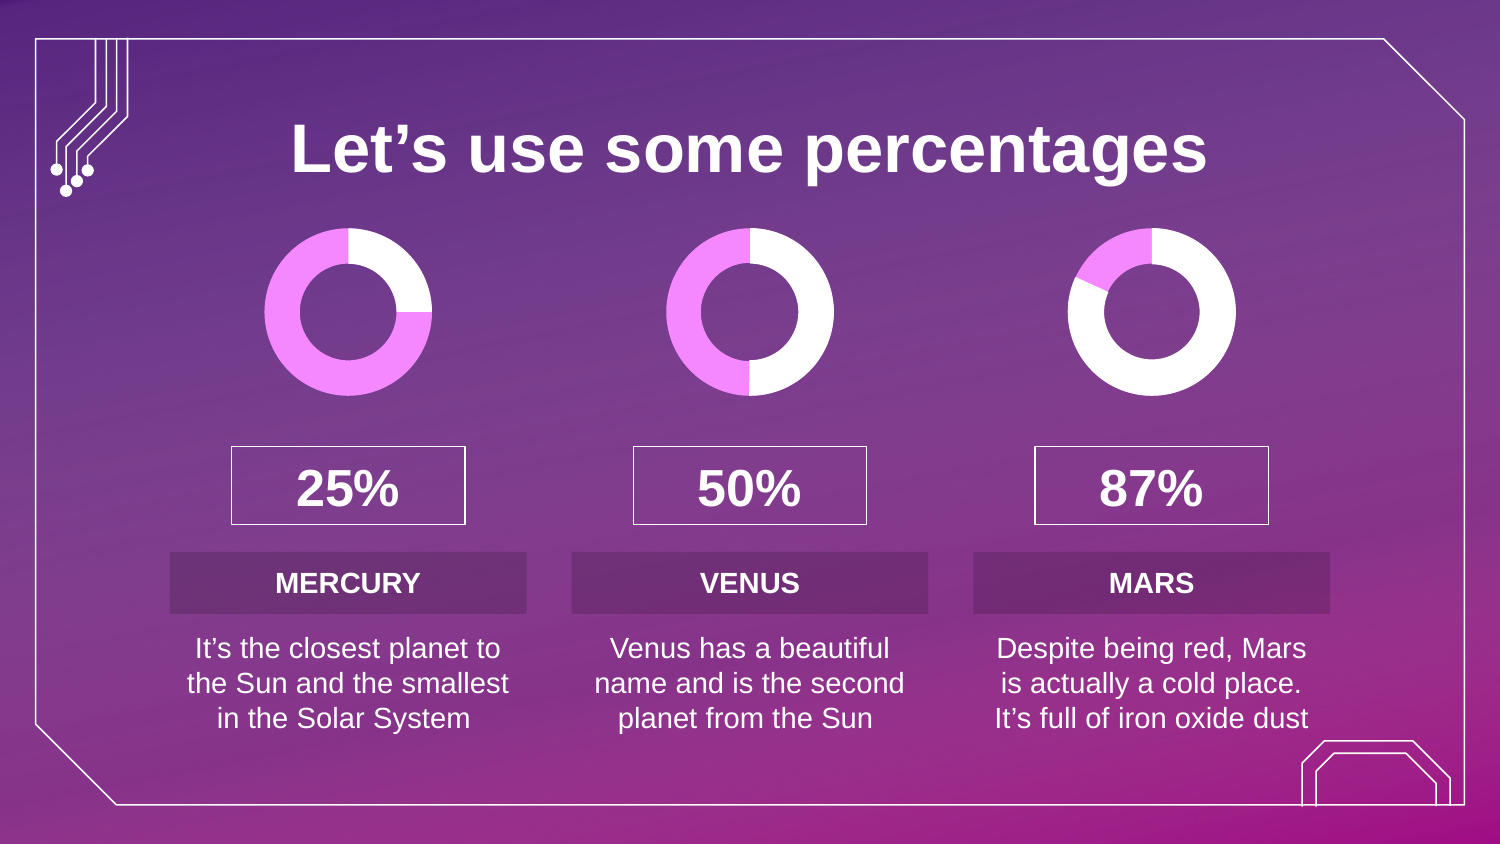

Let’s use some percentages

25%
87%
# 50%
MERCURY
VENUS
MARS
It’s the closest planet to the Sun and the smallest in the Solar System
Despite being red, Mars is actually a cold place. It’s full of iron oxide dust
Venus has a beautiful name and is the second planet from the Sun